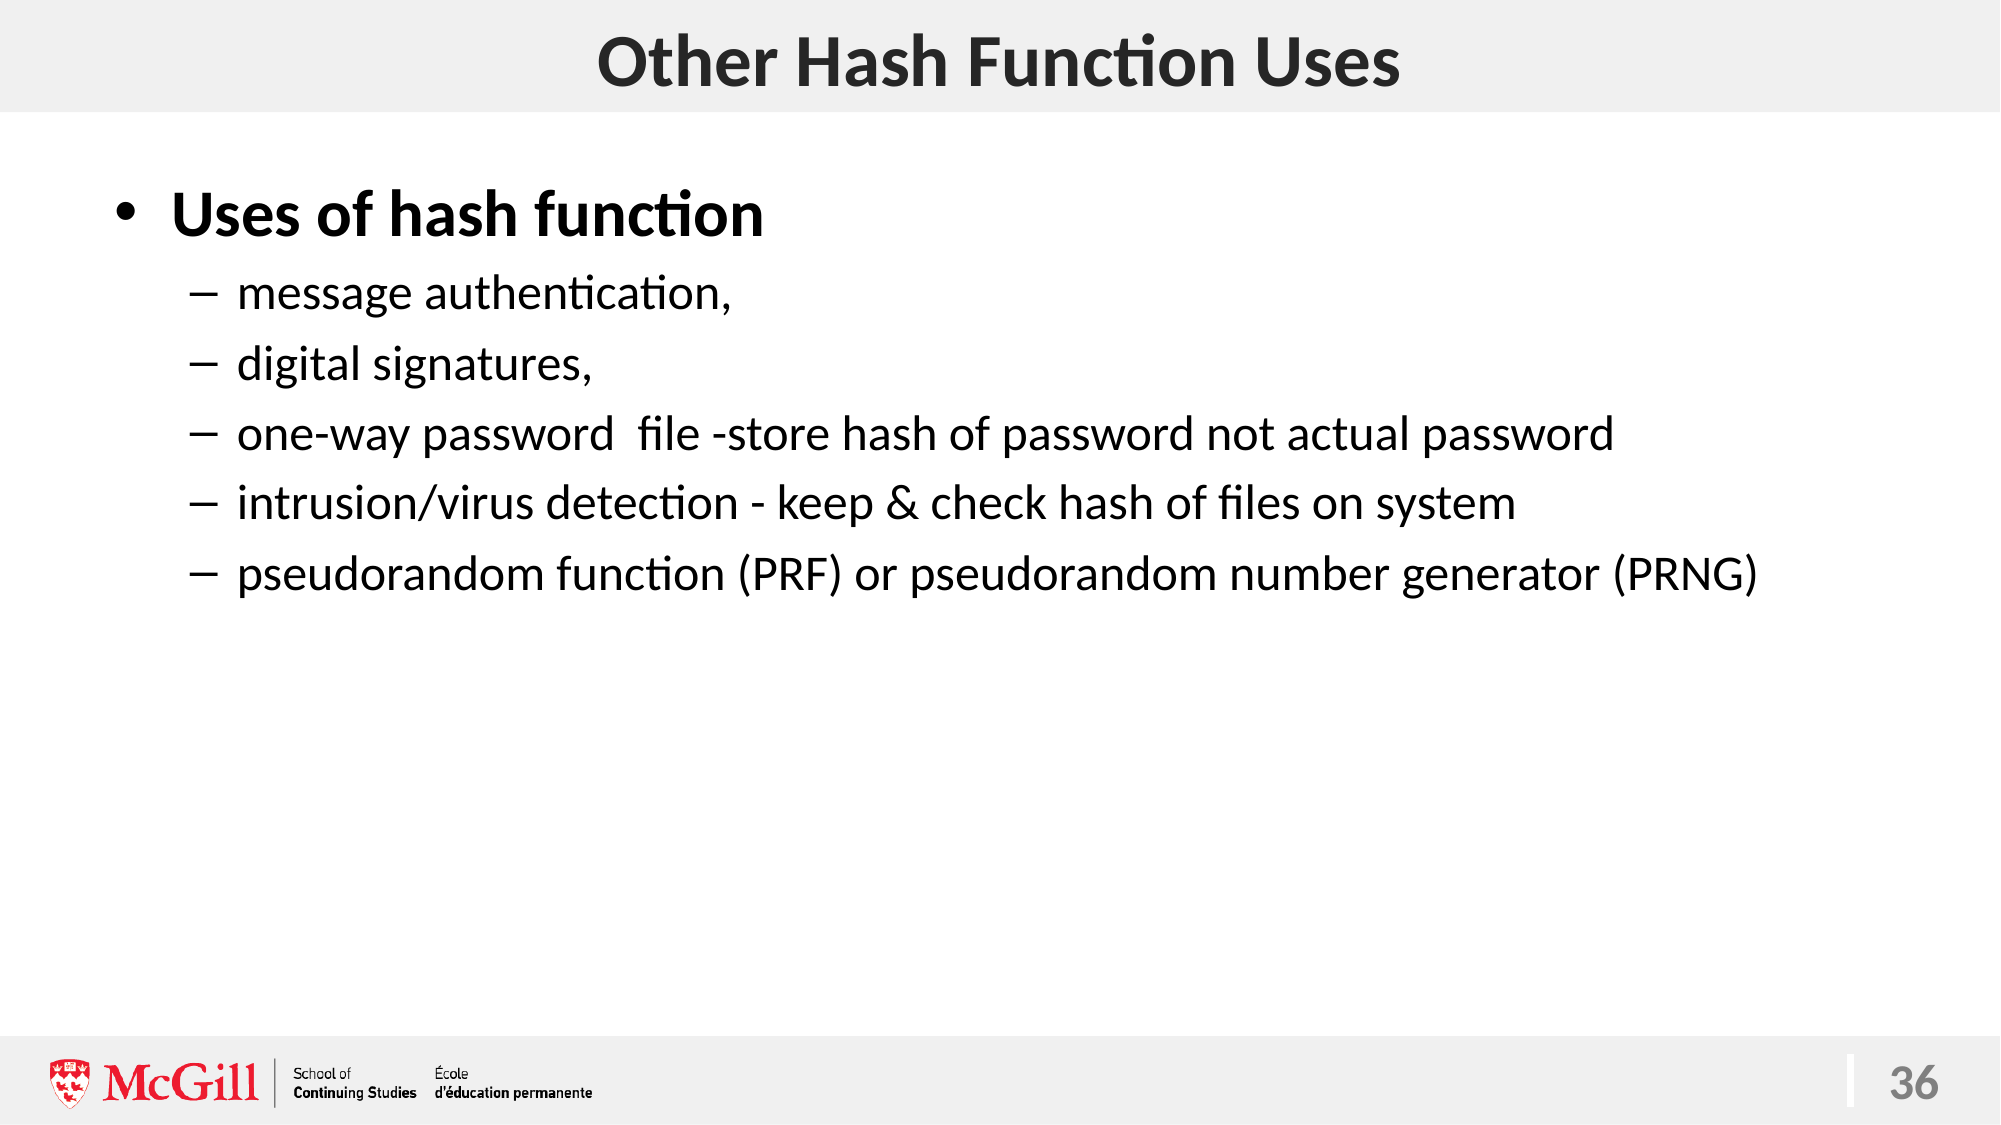

# Other Hash Function Uses
Uses of hash function
message authentication,
digital signatures,
one-way password  file -store hash of password not actual password
intrusion/virus detection - keep & check hash of files on system
pseudorandom function (PRF) or pseudorandom number generator (PRNG)